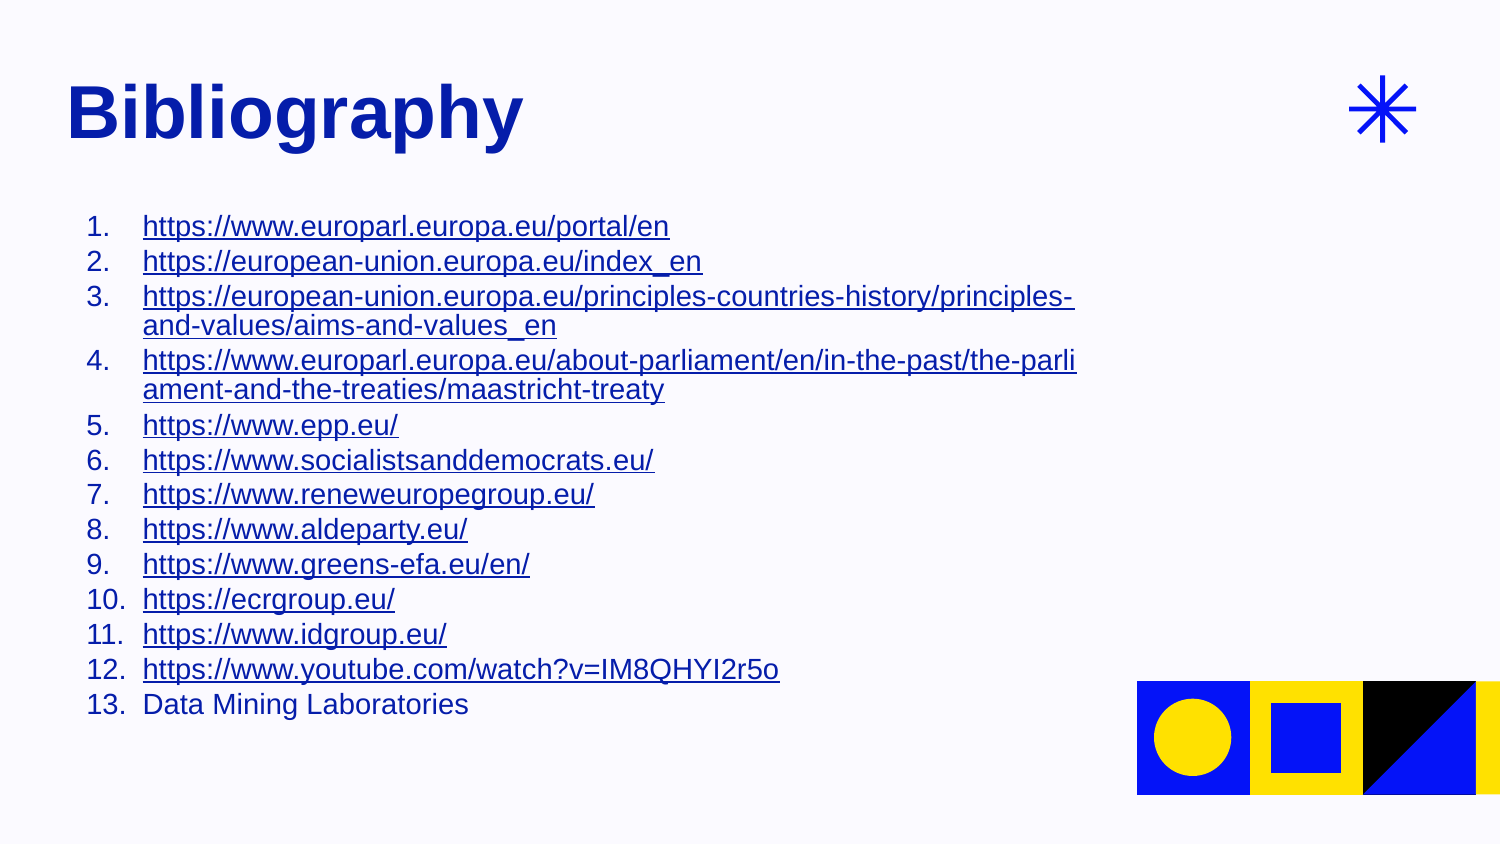

# Bibliography
https://www.europarl.europa.eu/portal/en
https://european-union.europa.eu/index_en
https://european-union.europa.eu/principles-countries-history/principles-and-values/aims-and-values_en
https://www.europarl.europa.eu/about-parliament/en/in-the-past/the-parliament-and-the-treaties/maastricht-treaty
https://www.epp.eu/
https://www.socialistsanddemocrats.eu/
https://www.reneweuropegroup.eu/
https://www.aldeparty.eu/
https://www.greens-efa.eu/en/
https://ecrgroup.eu/
https://www.idgroup.eu/
https://www.youtube.com/watch?v=IM8QHYI2r5o
Data Mining Laboratories